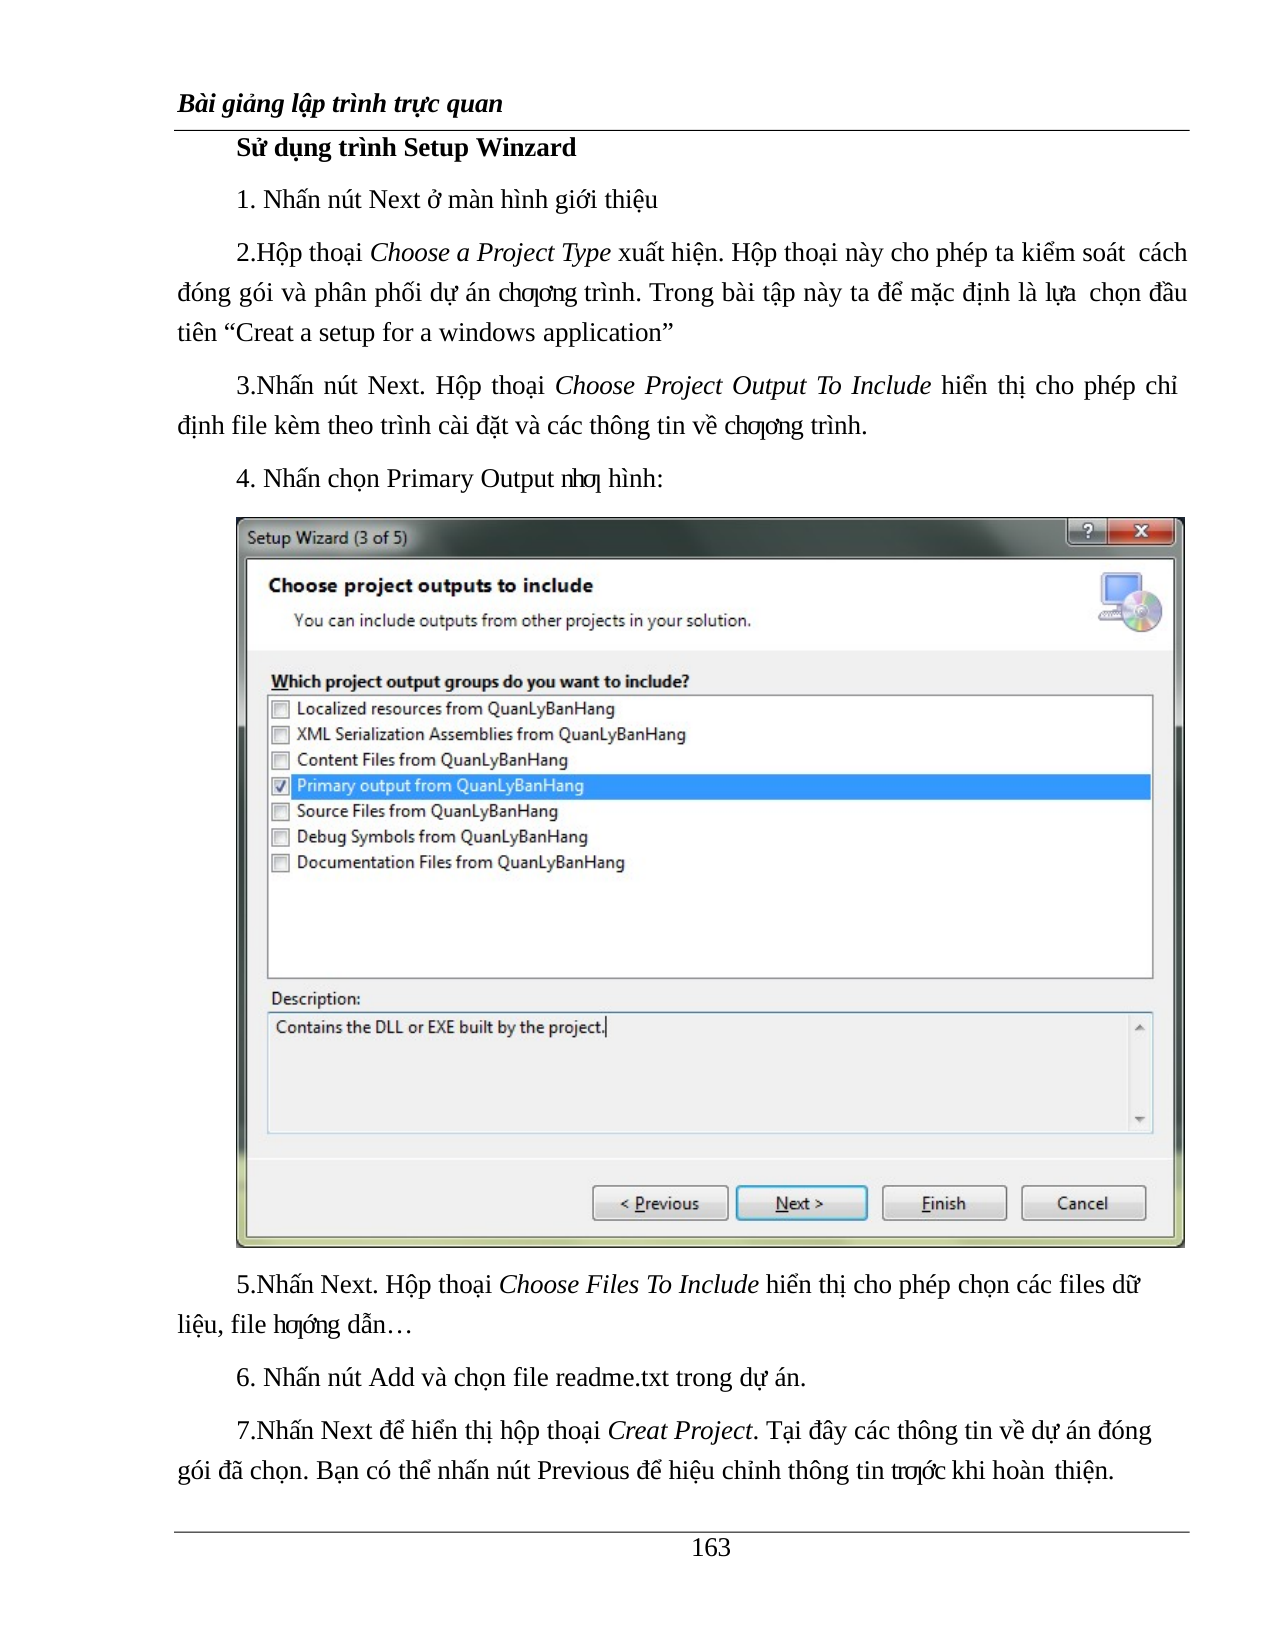

Bài giảng lập trình trực quan
Sử dụng trình Setup Winzard
Nhấn nút Next ở màn hình giới thiệu
Hộp thoại Choose a Project Type xuất hiện. Hộp thoại này cho phép ta kiểm soát  cách đóng gói và phân phối dự án chƣơng trình. Trong bài tập này ta để mặc định là lựa  chọn đầu tiên “Creat a setup for a windows application”
Nhấn nút Next. Hộp thoại Choose Project Output To Include hiển thị cho phép chỉ  định file kèm theo trình cài đặt và các thông tin về chƣơng trình.
Nhấn chọn Primary Output nhƣ hình:

Nhấn Next. Hộp thoại Choose Files To Include hiển thị cho phép chọn các files dữ  liệu, file hƣớng dẫn…
Nhấn nút Add và chọn file readme.txt trong dự án.
Nhấn Next để hiển thị hộp thoại Creat Project. Tại đây các thông tin về dự án đóng  gói đã chọn. Bạn có thể nhấn nút Previous để hiệu chỉnh thông tin trƣớc khi hoàn thiện.
163